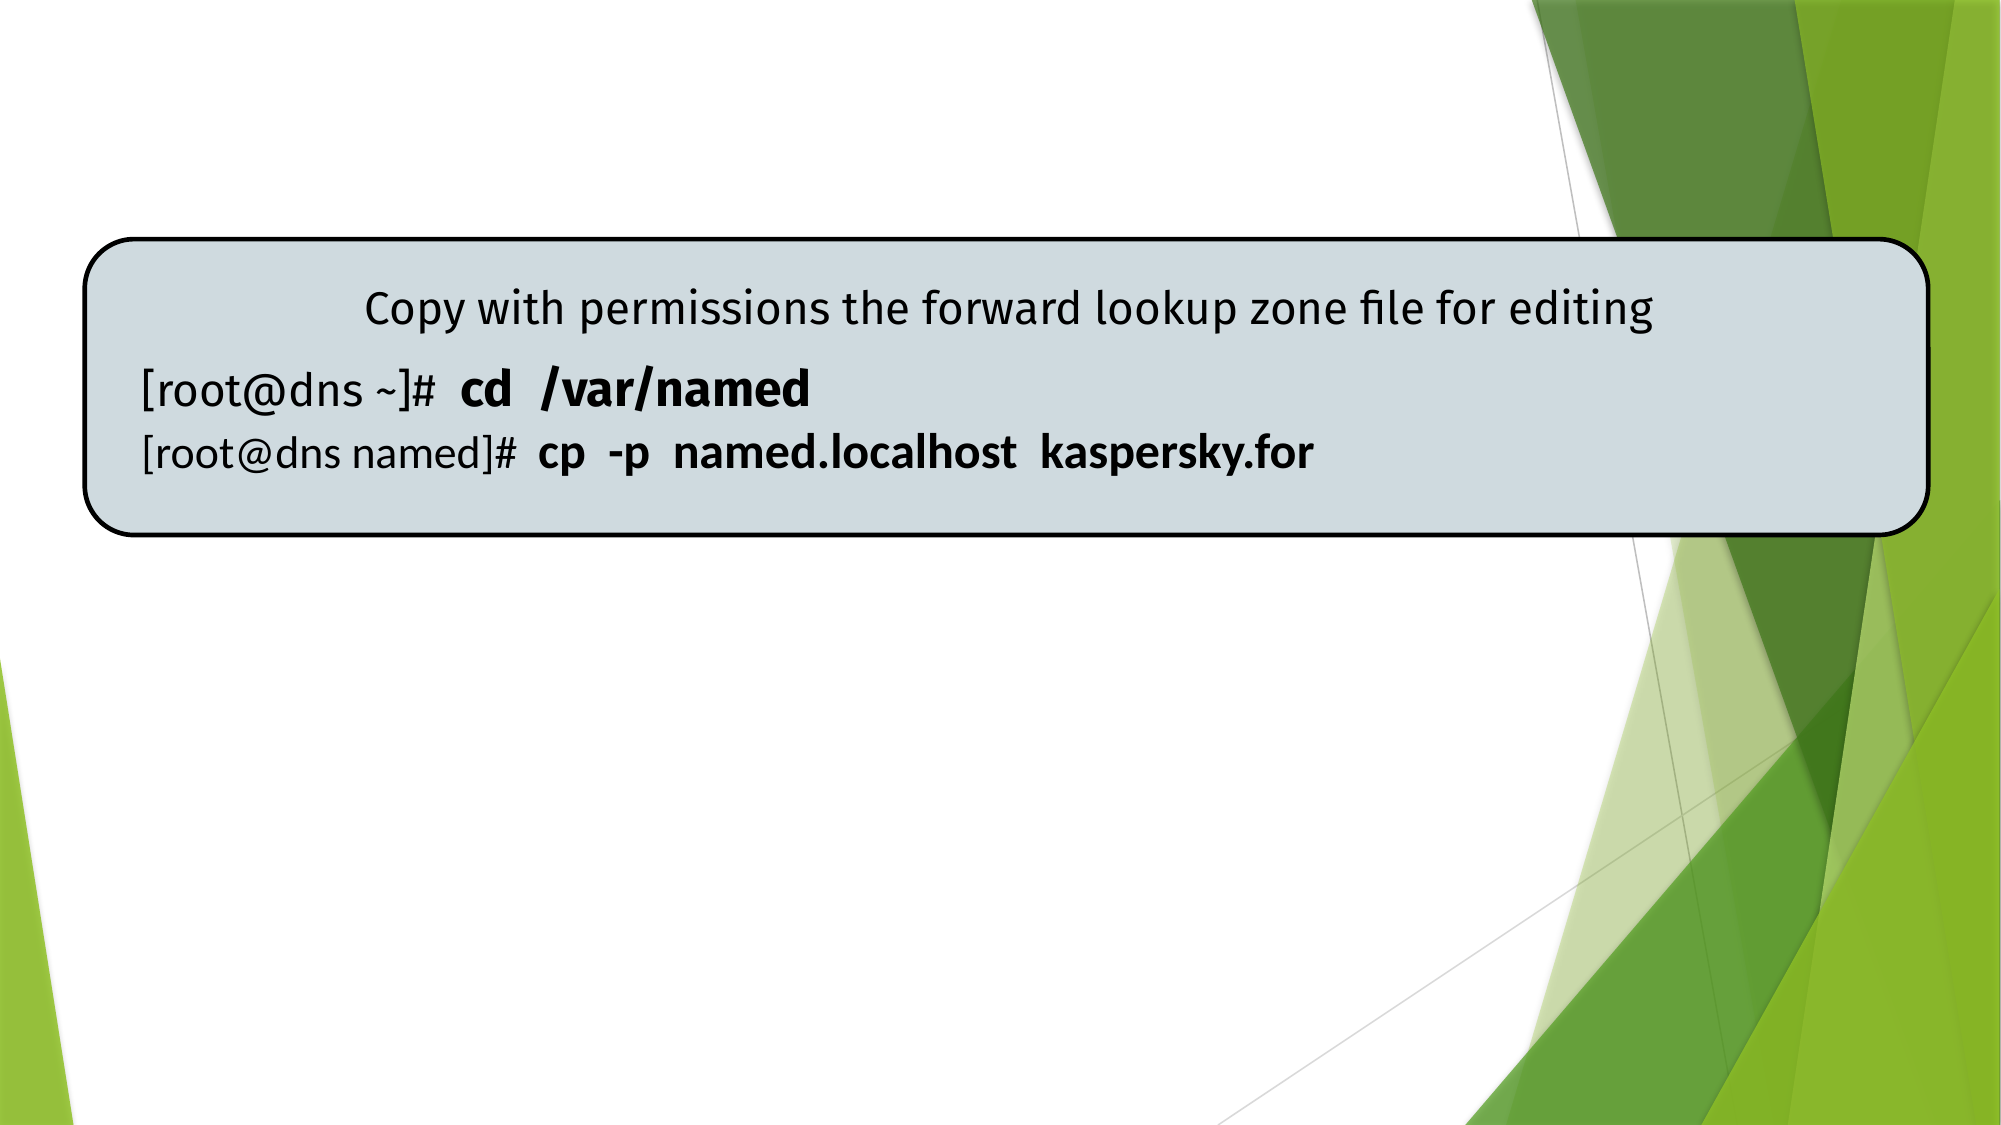

# DNS Server Configuration

Copy with permissions the forward lookup zone file for editing
[root@dns ~]#  cd  /var/named
[root@dns named]#  cp  -p  named.localhost  kaspersky.for